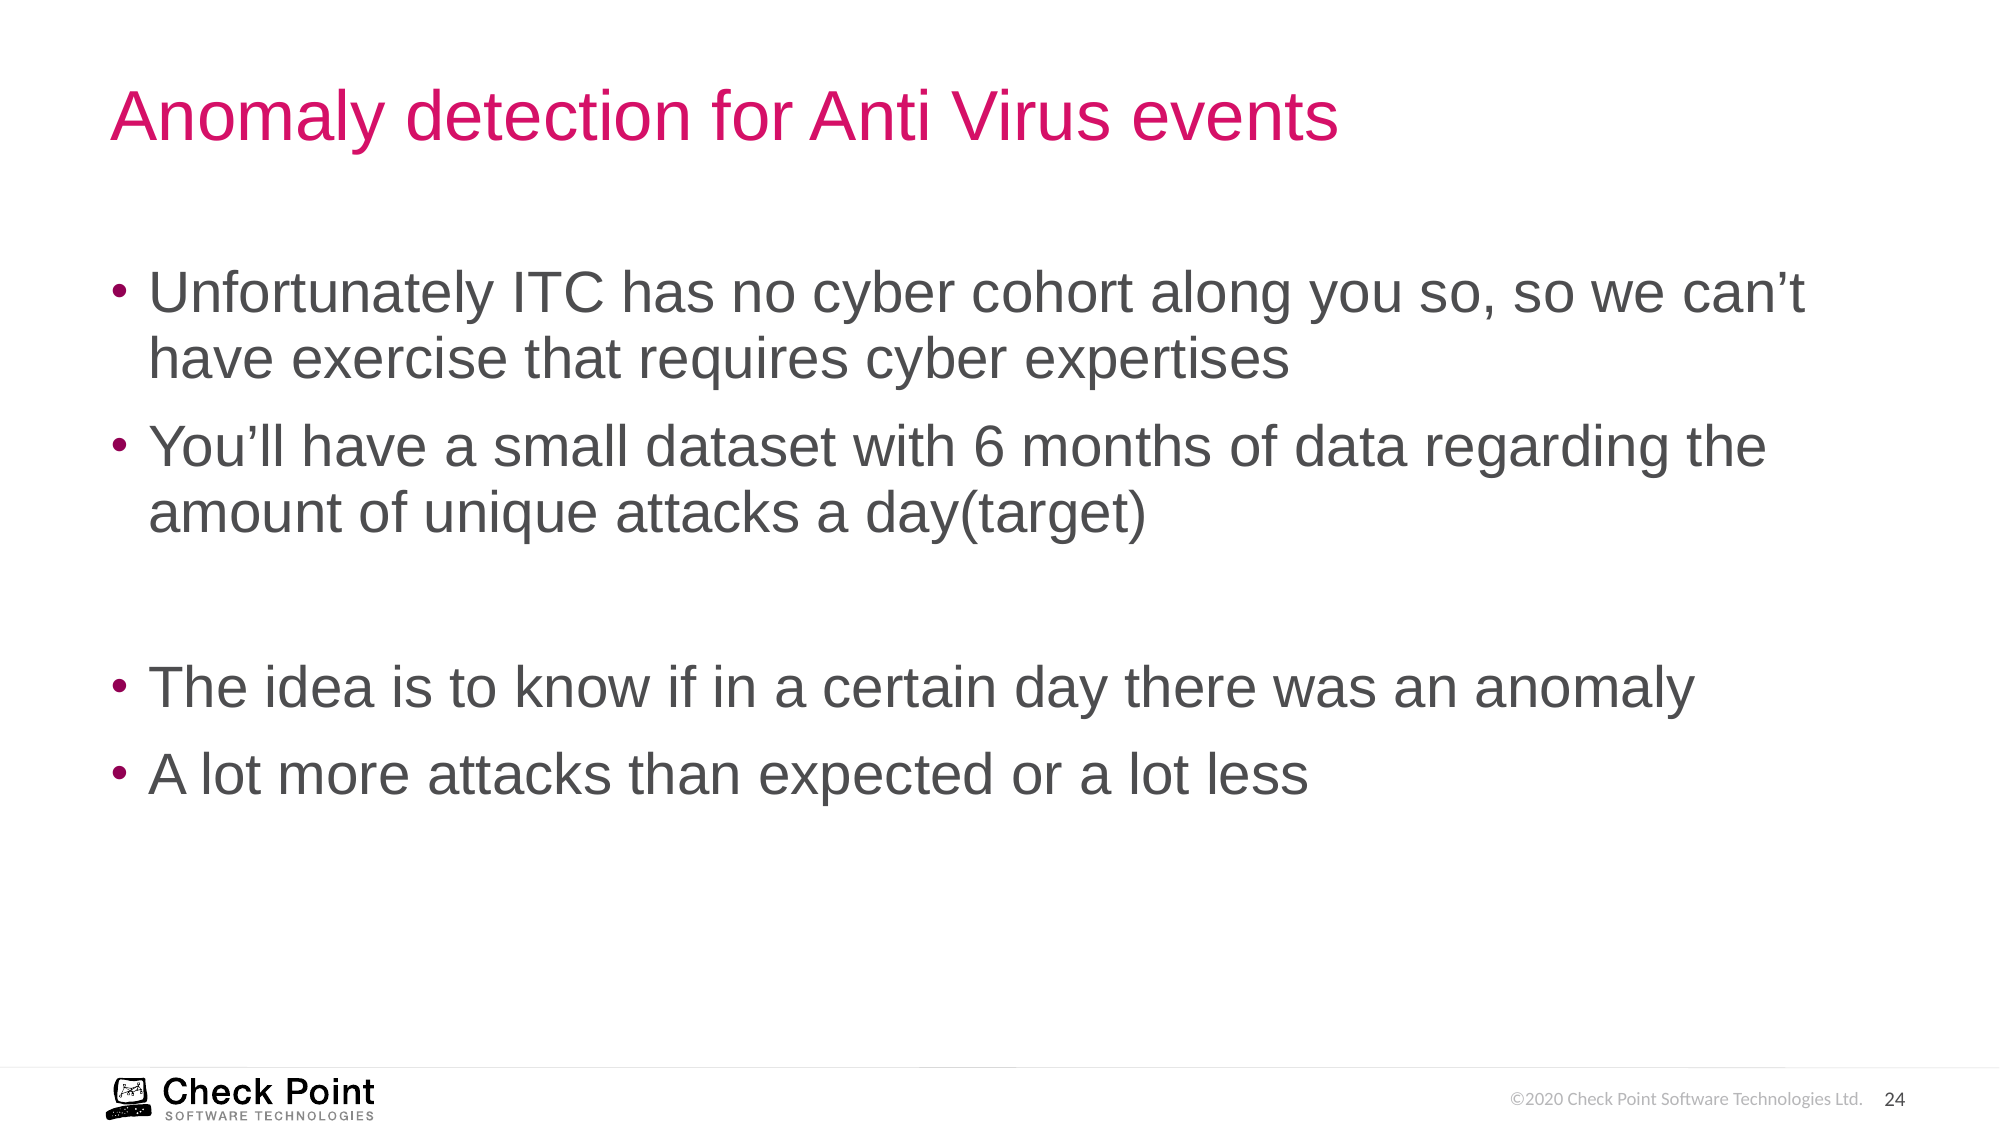

# Anomaly detection for Anti Virus events
Unfortunately ITC has no cyber cohort along you so, so we can’t have exercise that requires cyber expertises
You’ll have a small dataset with 6 months of data regarding the amount of unique attacks a day(target)

The idea is to know if in a certain day there was an anomaly
A lot more attacks than expected or a lot less